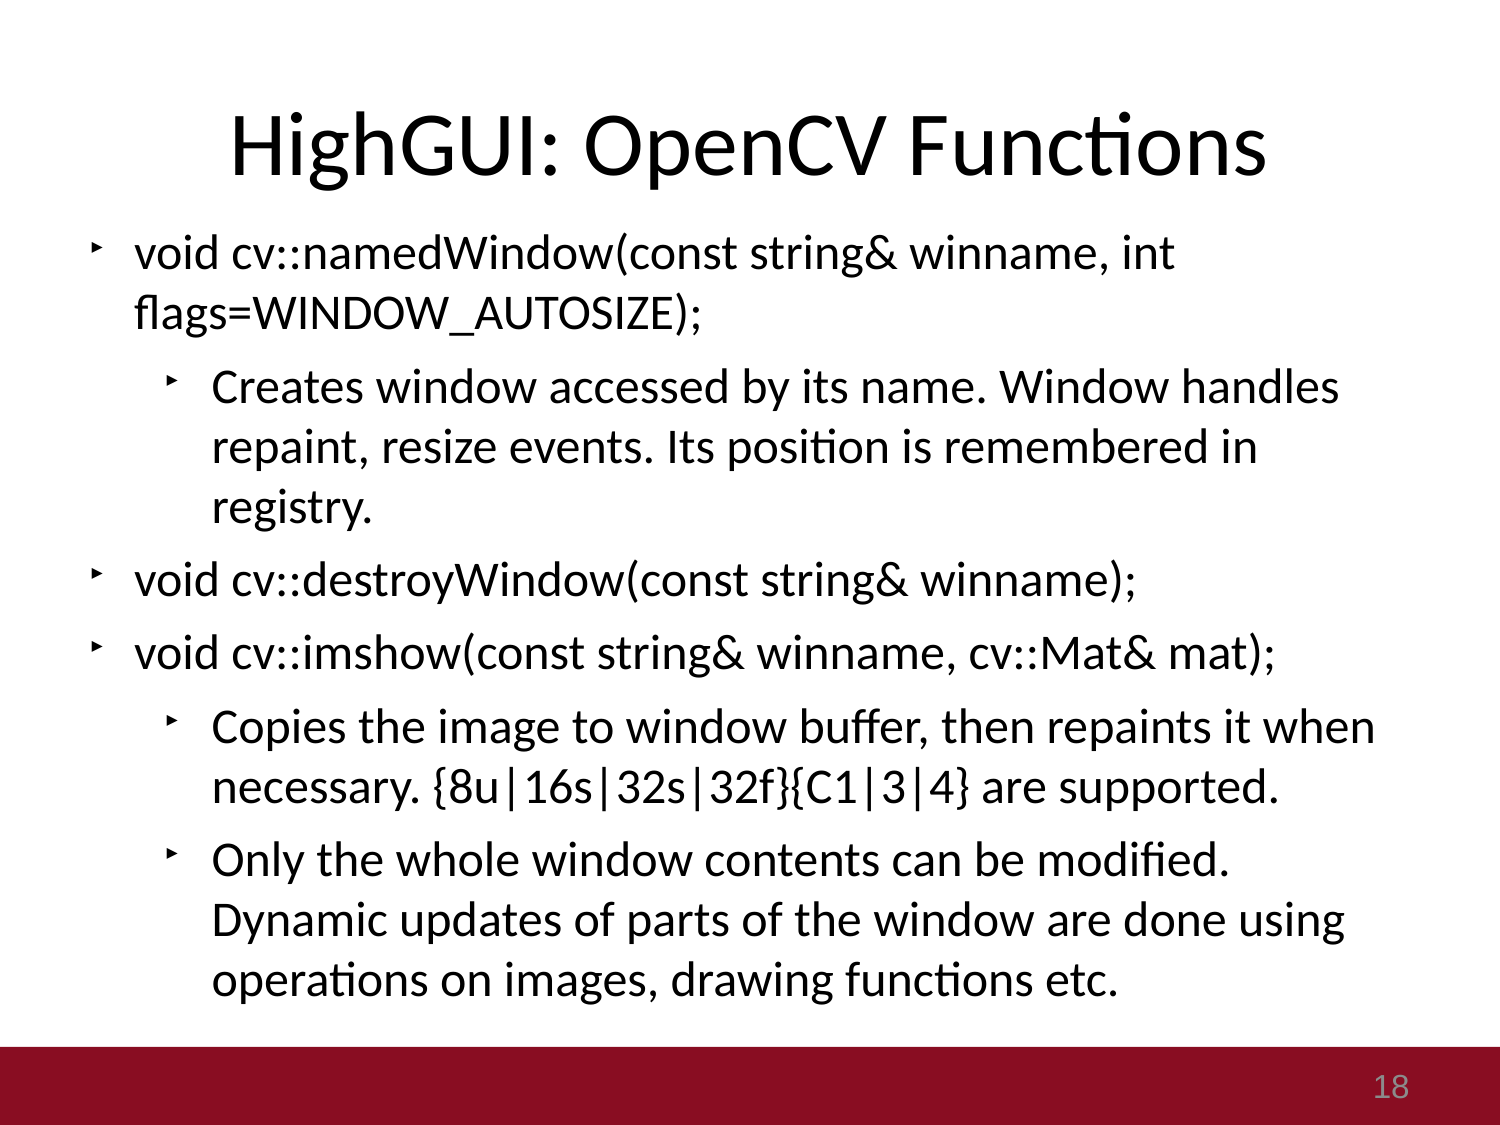

# HighGUI: OpenCV Functions
void cv::namedWindow(const string& winname, int flags=WINDOW_AUTOSIZE);
Creates window accessed by its name. Window handles repaint, resize events. Its position is remembered in registry.
void cv::destroyWindow(const string& winname);
void cv::imshow(const string& winname, cv::Mat& mat);
Copies the image to window buffer, then repaints it when necessary. {8u|16s|32s|32f}{C1|3|4} are supported.
Only the whole window contents can be modified. Dynamic updates of parts of the window are done using operations on images, drawing functions etc.

18